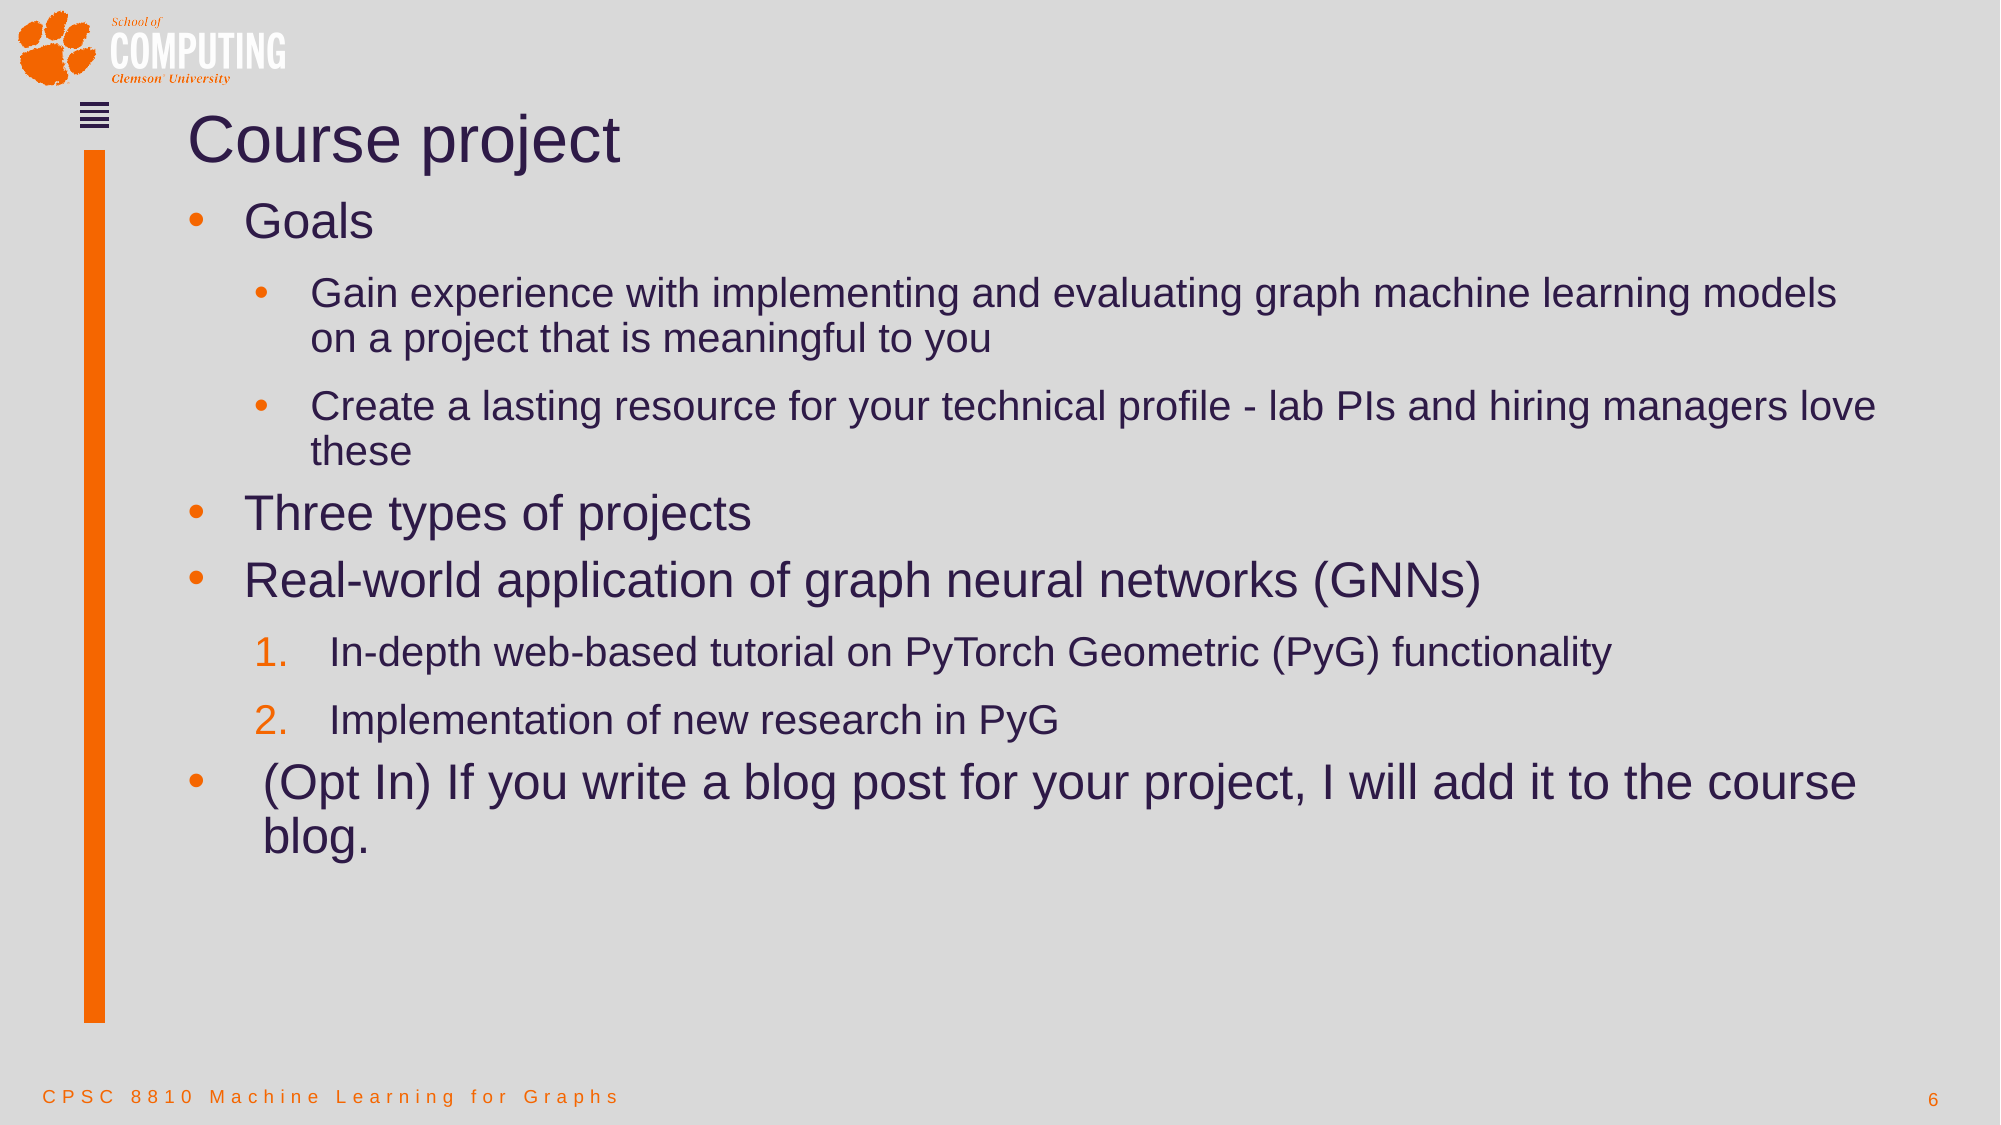

# Course project
Goals
Gain experience with implementing and evaluating graph machine learning models on a project that is meaningful to you
Create a lasting resource for your technical profile - lab PIs and hiring managers love these
Three types of projects
Real-world application of graph neural networks (GNNs)
In-depth web-based tutorial on PyTorch Geometric (PyG) functionality
Implementation of new research in PyG
(Opt In) If you write a blog post for your project, I will add it to the course blog.